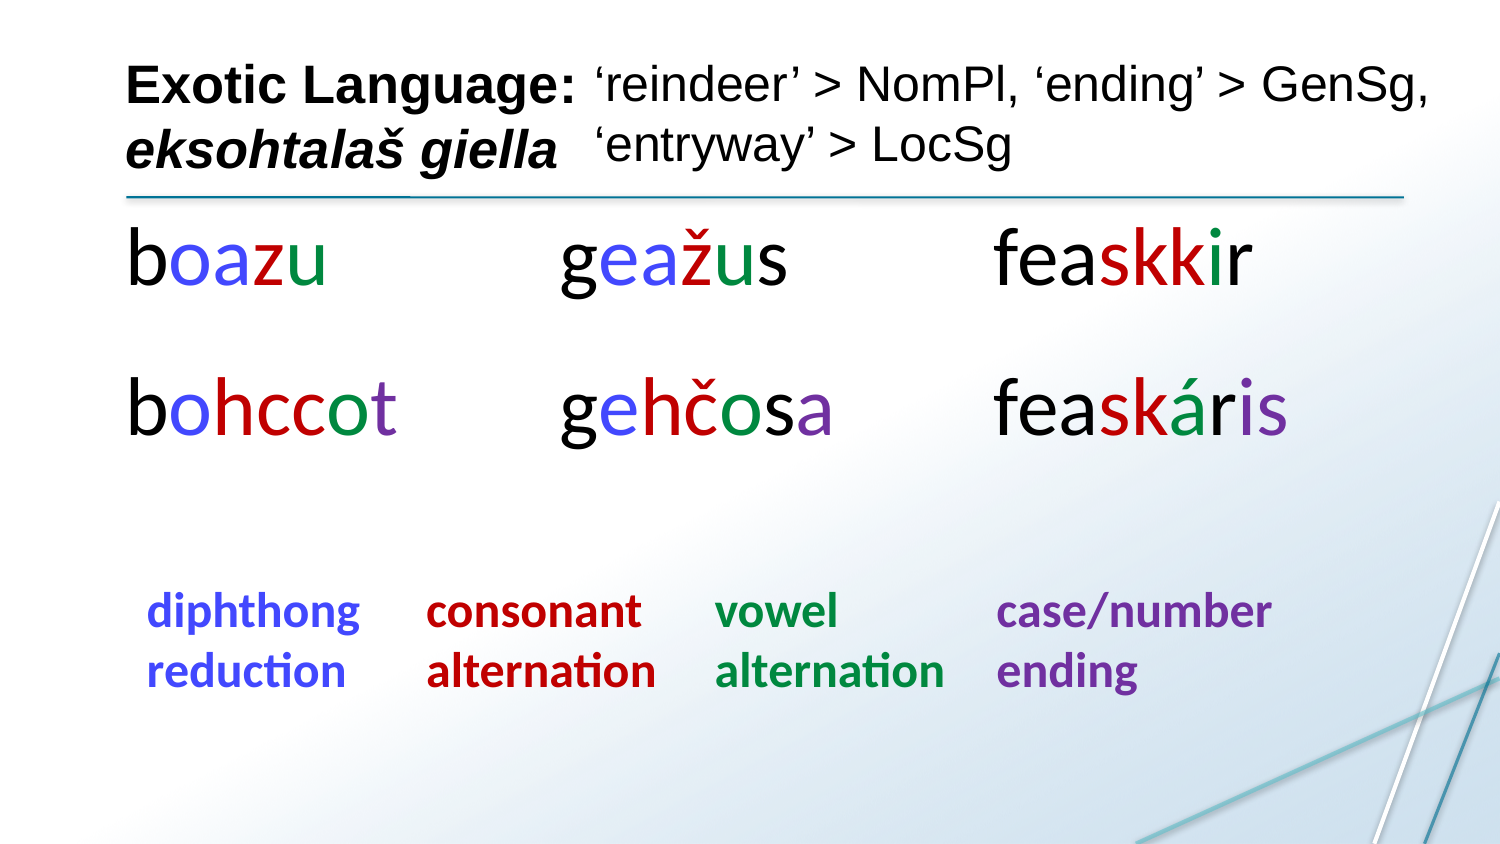

# Exotic Language: eksohtalaš giella
‘reindeer’ > NomPl, ‘ending’ > GenSg, ‘entryway’ > LocSg
| boazu | geažus | feaskkir |
| --- | --- | --- |
| bohccot | gehčosa | feaskáris |
vowel alternation
case/number ending
diphthong reduction
consonant alternation